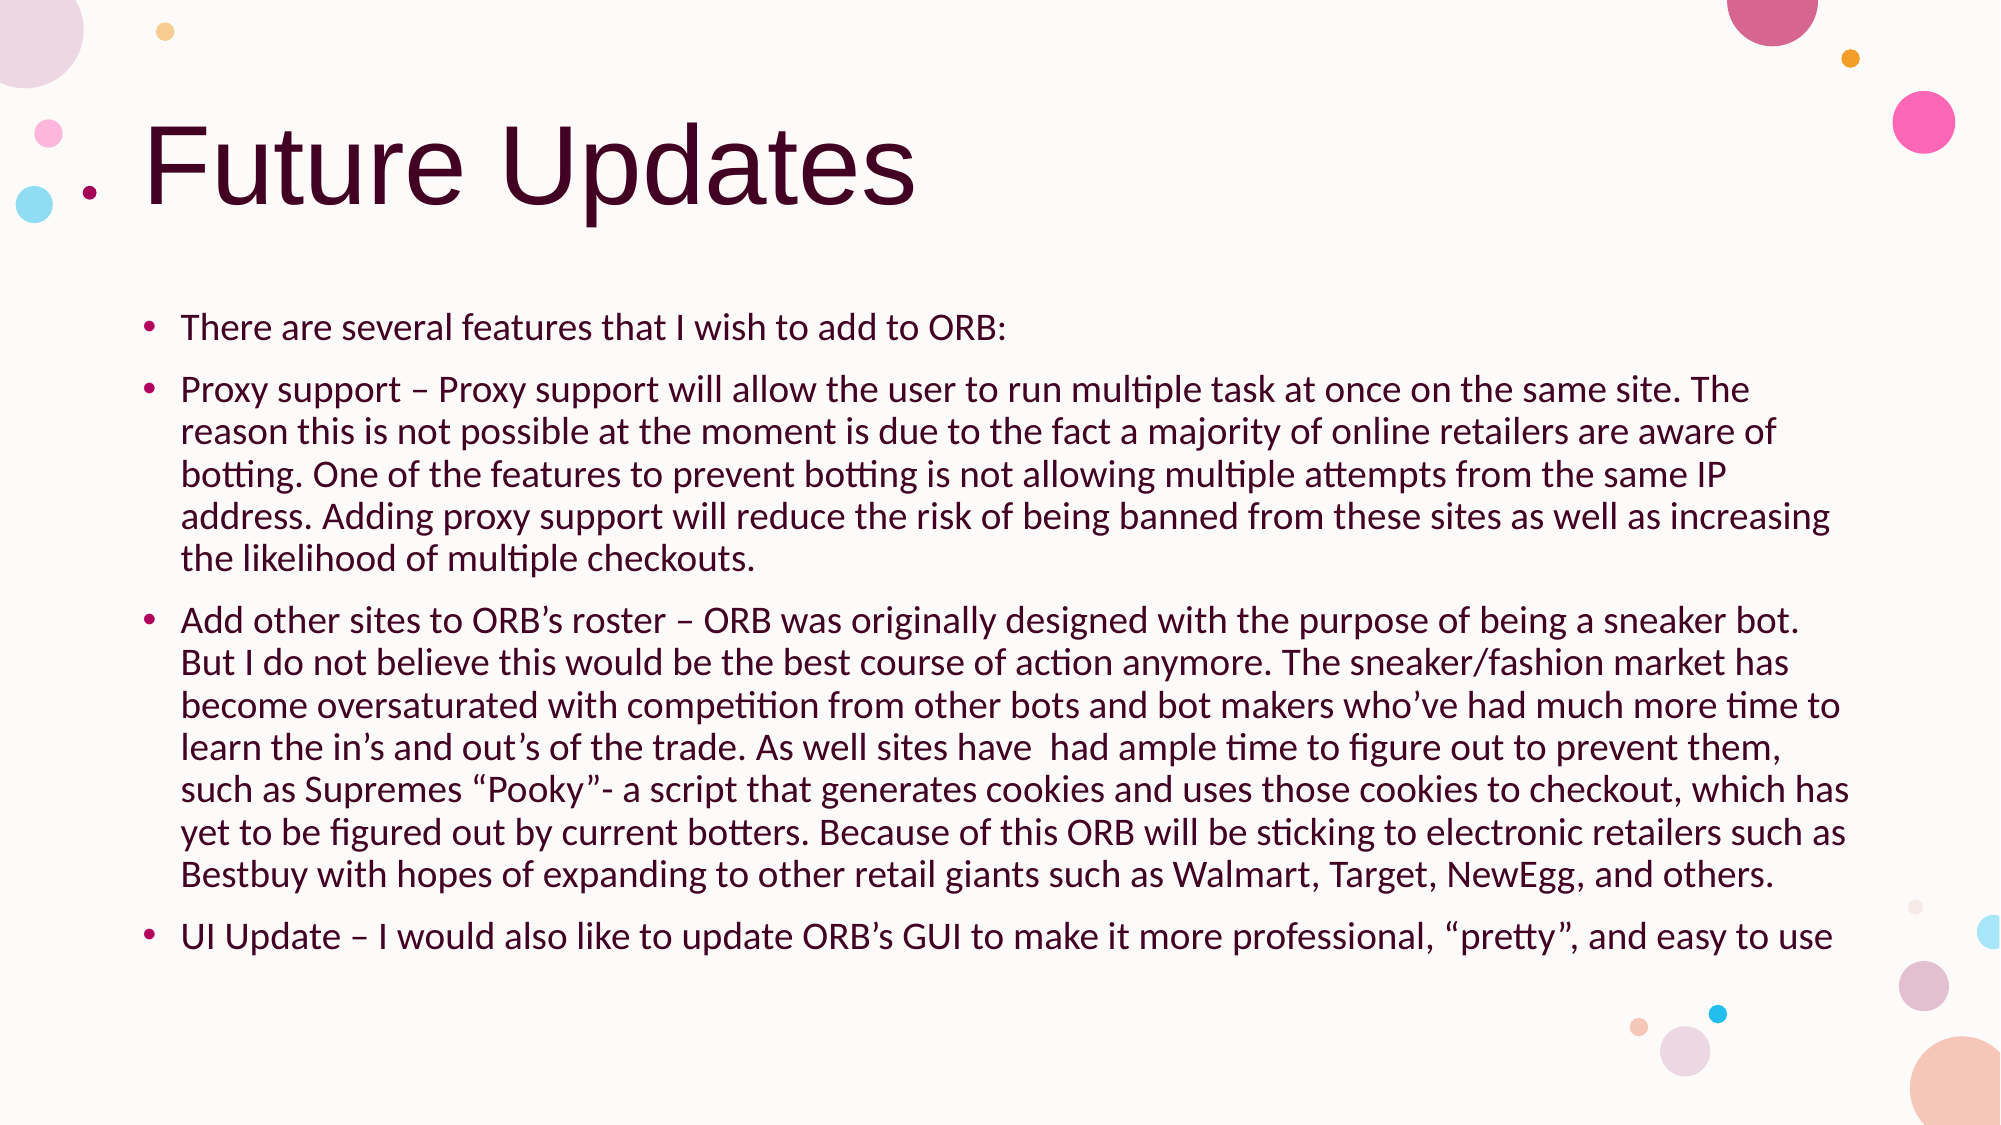

# Future Updates
There are several features that I wish to add to ORB:
Proxy support – Proxy support will allow the user to run multiple task at once on the same site. The reason this is not possible at the moment is due to the fact a majority of online retailers are aware of botting. One of the features to prevent botting is not allowing multiple attempts from the same IP address. Adding proxy support will reduce the risk of being banned from these sites as well as increasing the likelihood of multiple checkouts.
Add other sites to ORB’s roster – ORB was originally designed with the purpose of being a sneaker bot. But I do not believe this would be the best course of action anymore. The sneaker/fashion market has become oversaturated with competition from other bots and bot makers who’ve had much more time to learn the in’s and out’s of the trade. As well sites have  had ample time to figure out to prevent them, such as Supremes “Pooky”- a script that generates cookies and uses those cookies to checkout, which has yet to be figured out by current botters. Because of this ORB will be sticking to electronic retailers such as Bestbuy with hopes of expanding to other retail giants such as Walmart, Target, NewEgg, and others.
UI Update – I would also like to update ORB’s GUI to make it more professional, “pretty”, and easy to use